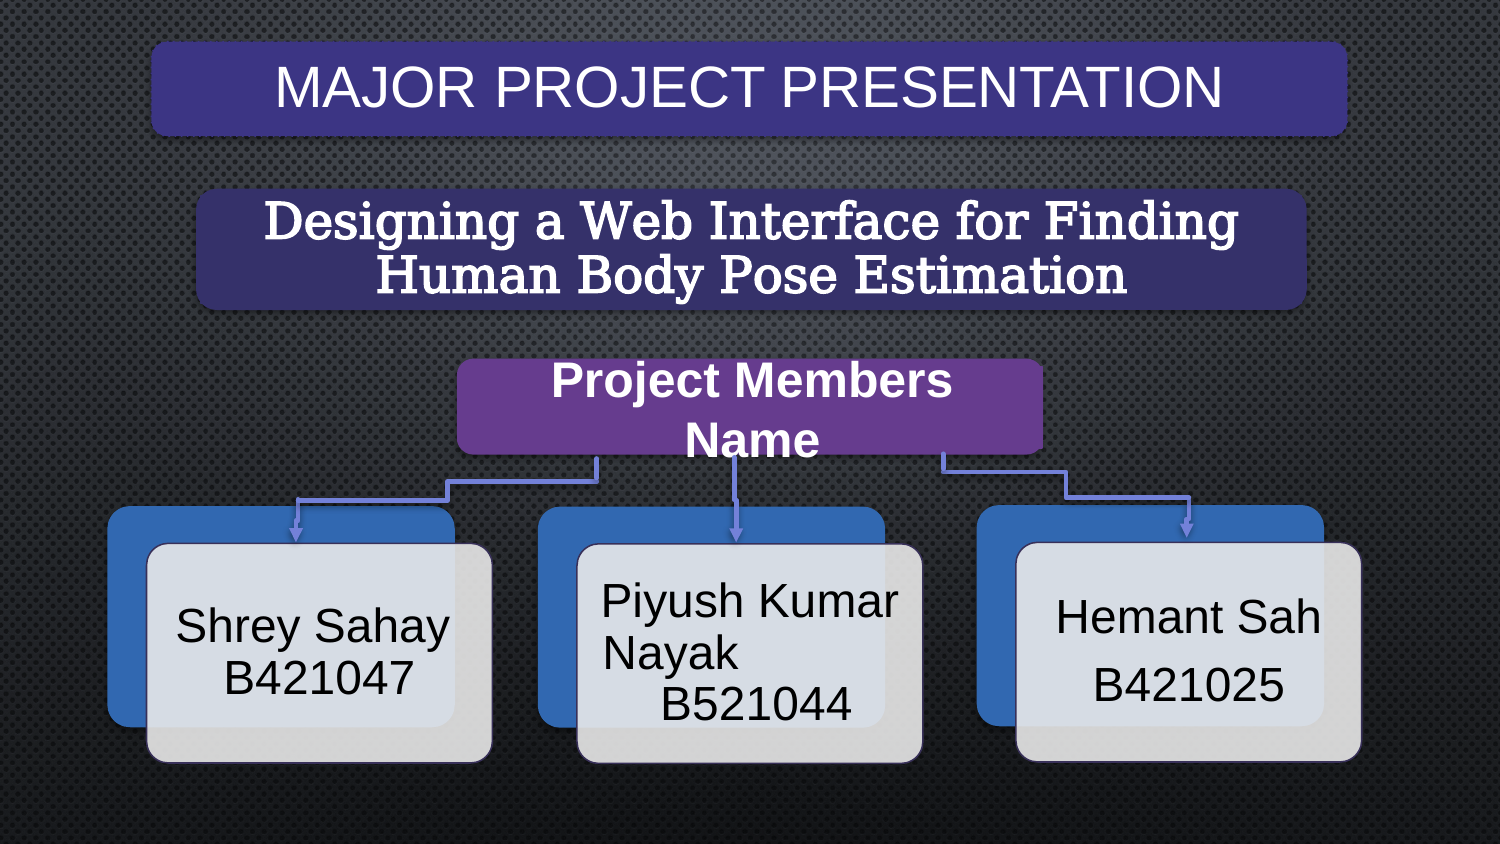

MAJOR PROJECT PRESENTATION

Designing a Web Interface for Finding Human Body Pose Estimation

Project Members Name

Hemant Sah
B421025
Shrey Sahay  B421047
Piyush Kumar Nayak              B521044